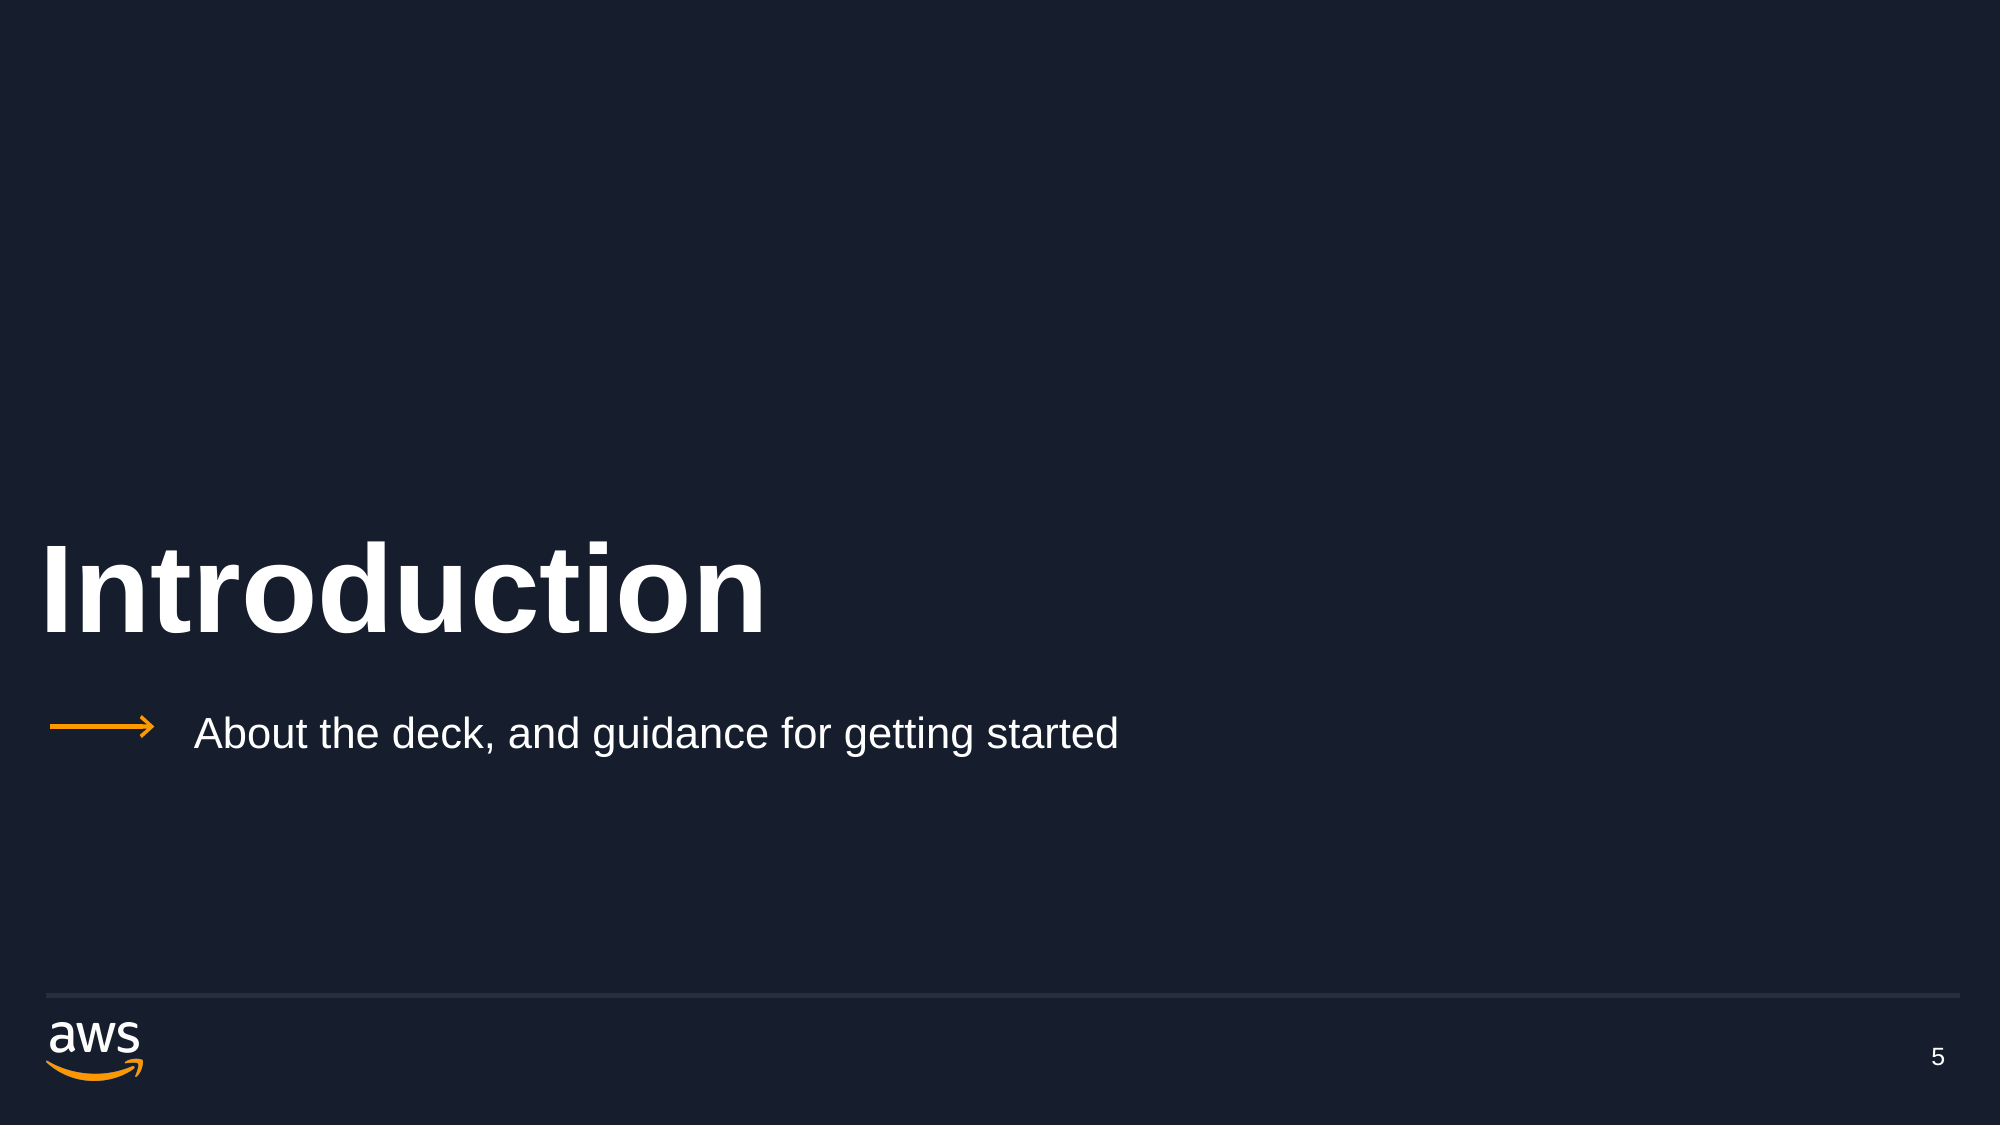

# Introduction
About the deck, and guidance for getting started
5